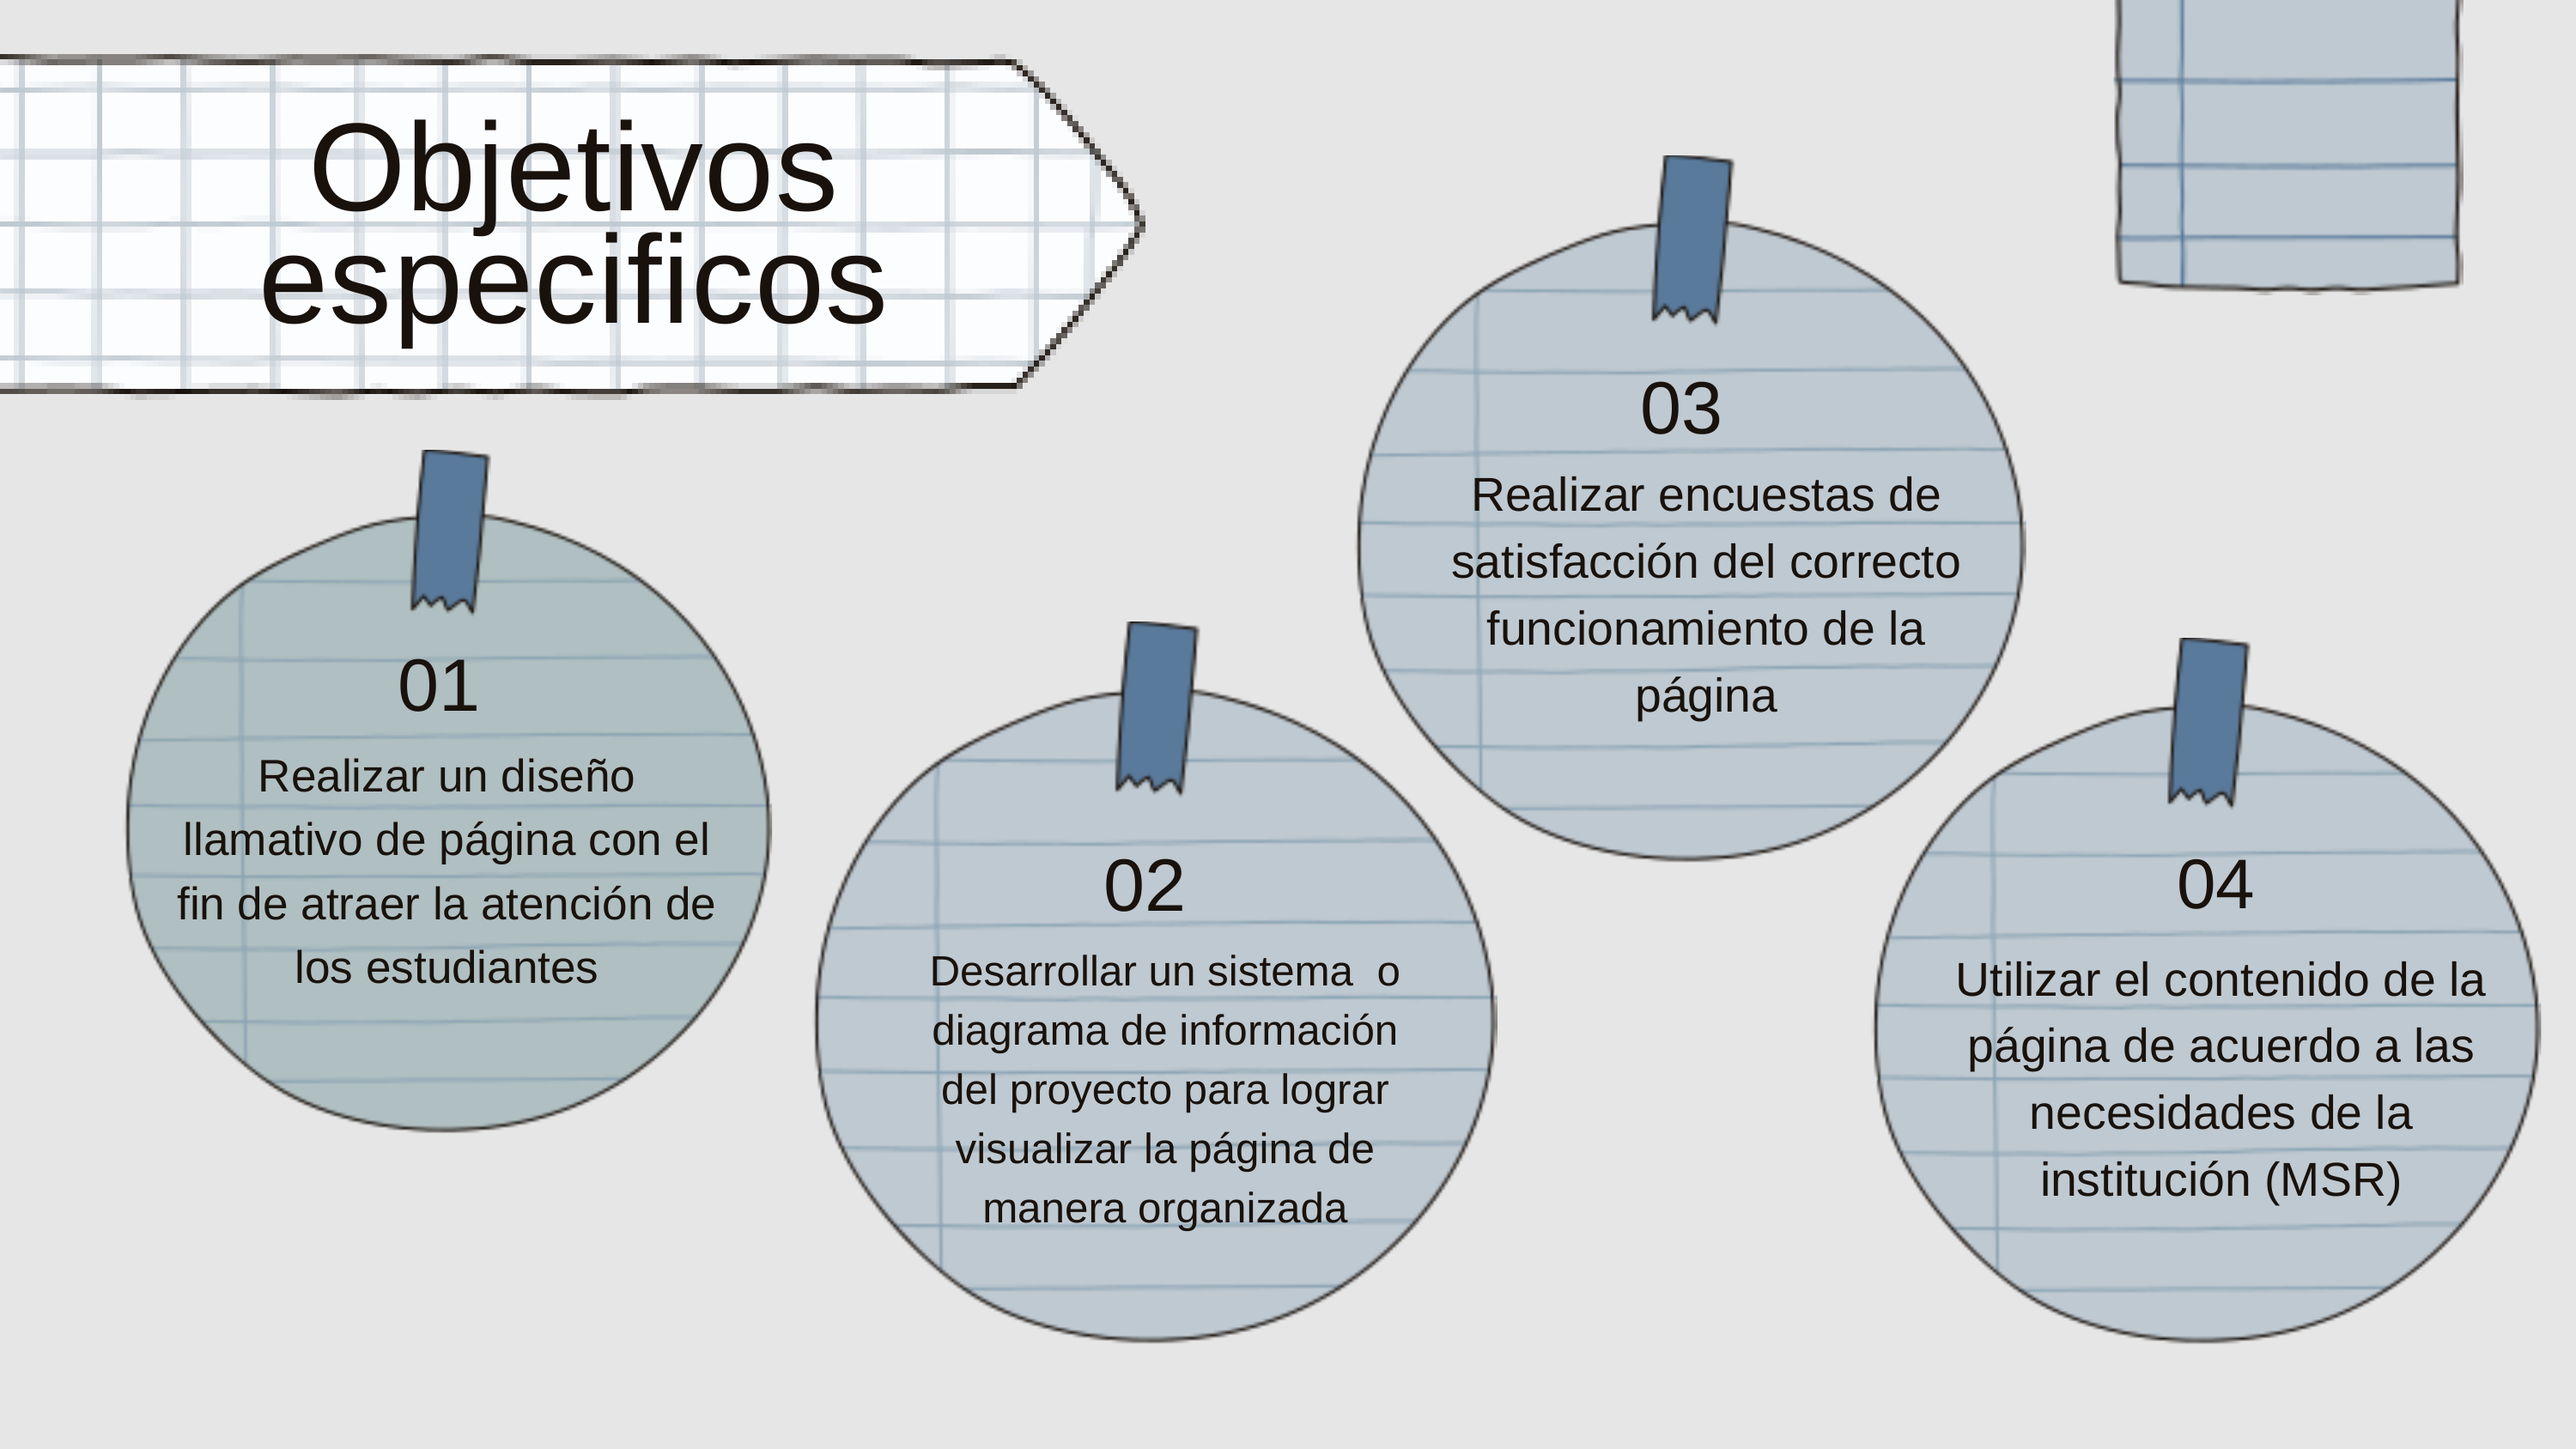

Objetivos especificos

03

Realizar encuestas de satisfacción del correcto funcionamiento de la página

01

Realizar un diseño llamativo de página con el fin de atraer la atención de los estudiantes
02
04
Desarrollar un sistema  o diagrama de información del proyecto para lograr visualizar la página de manera organizada
Utilizar el contenido de la página de acuerdo a las necesidades de la institución (MSR)